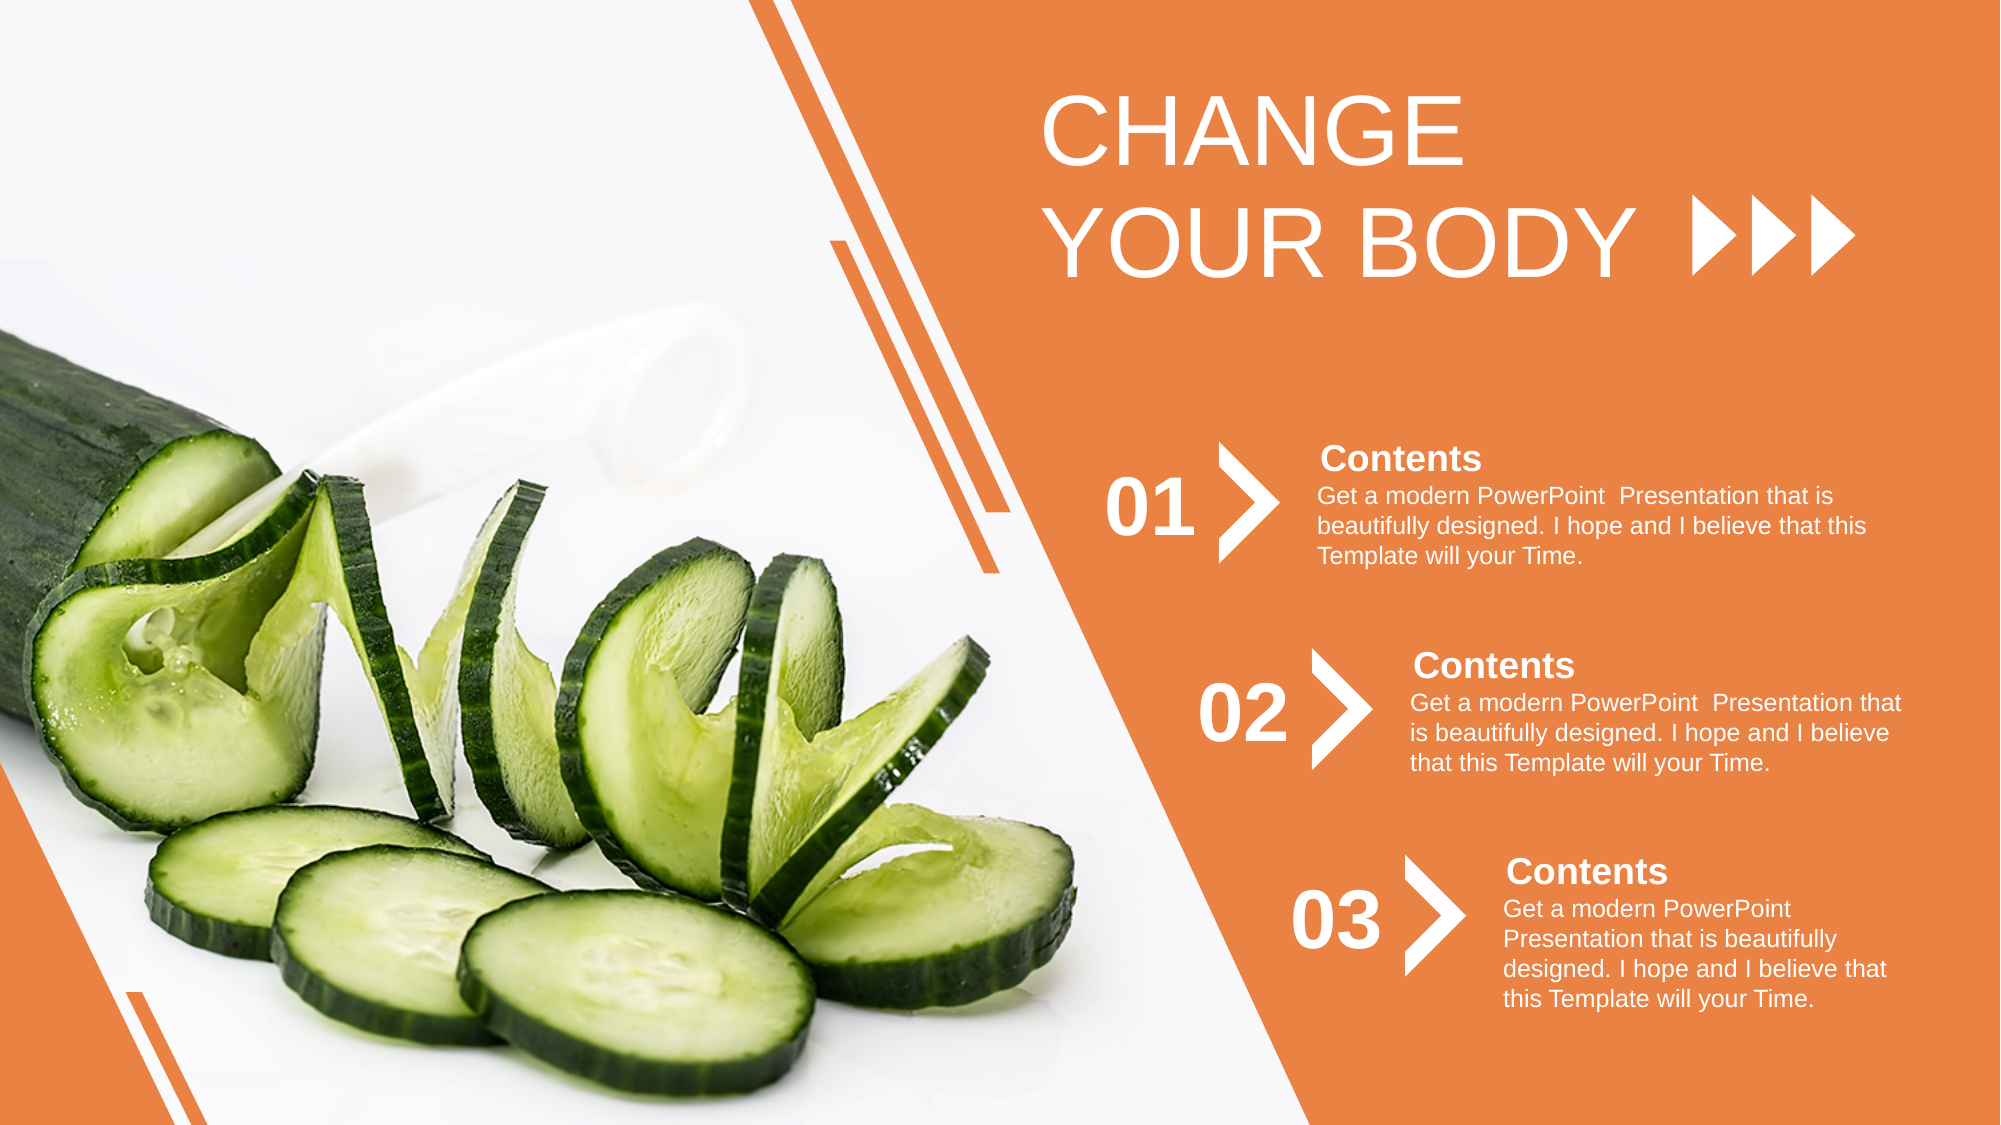

CHANGE
YOUR BODY

Contents
Get a modern PowerPoint  Presentation that is beautifully designed. I hope and I believe that this Template will your Time.
01

Contents
Get a modern PowerPoint  Presentation that is beautifully designed. I hope and I believe that this Template will your Time.
02

Contents
Get a modern PowerPoint  Presentation that is beautifully designed. I hope and I believe that this Template will your Time.
03